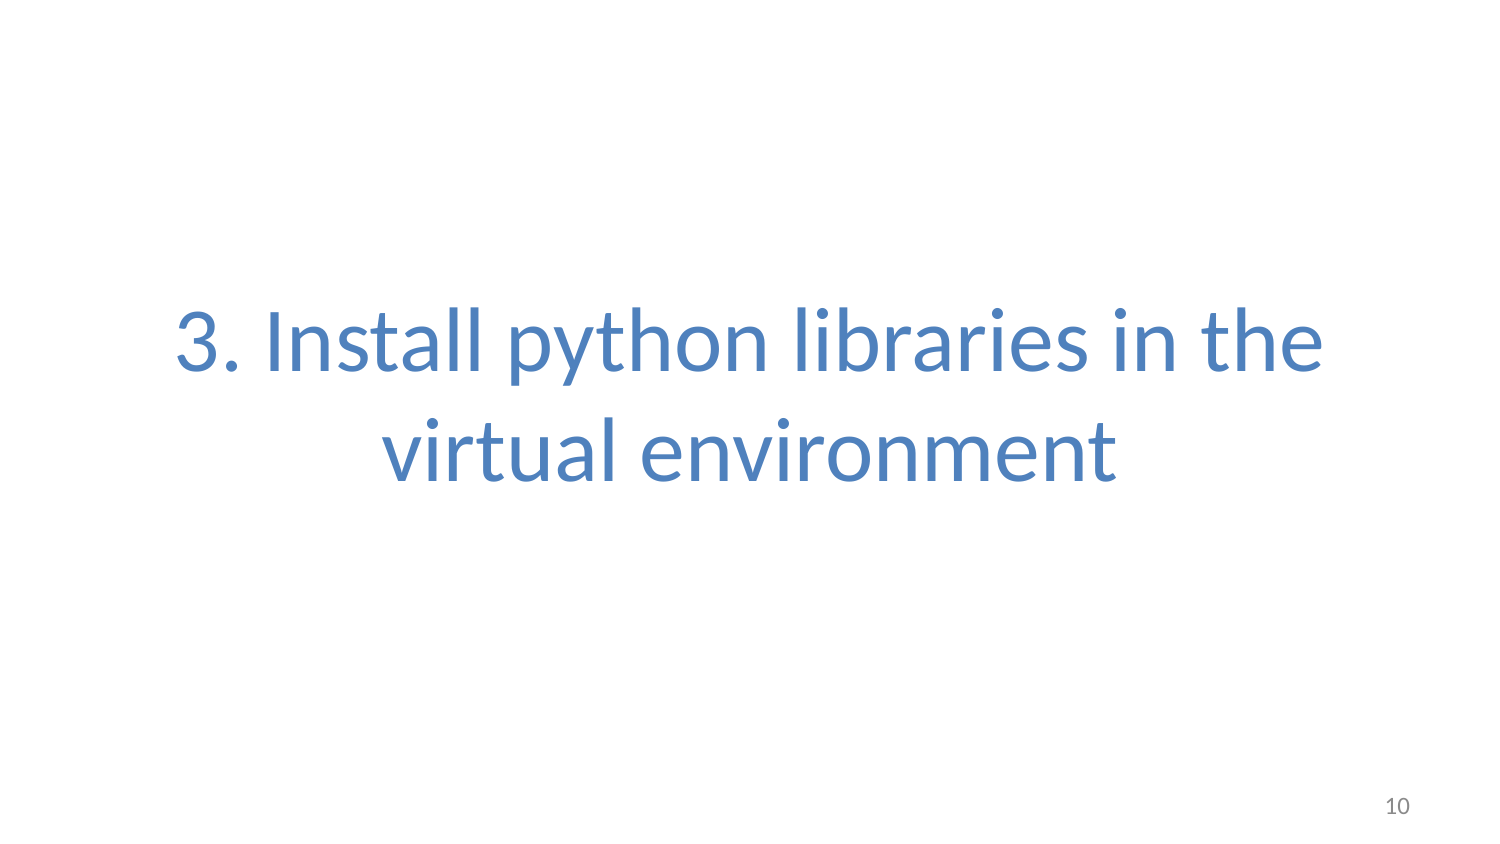

# 3. Install python libraries in the virtual environment
10